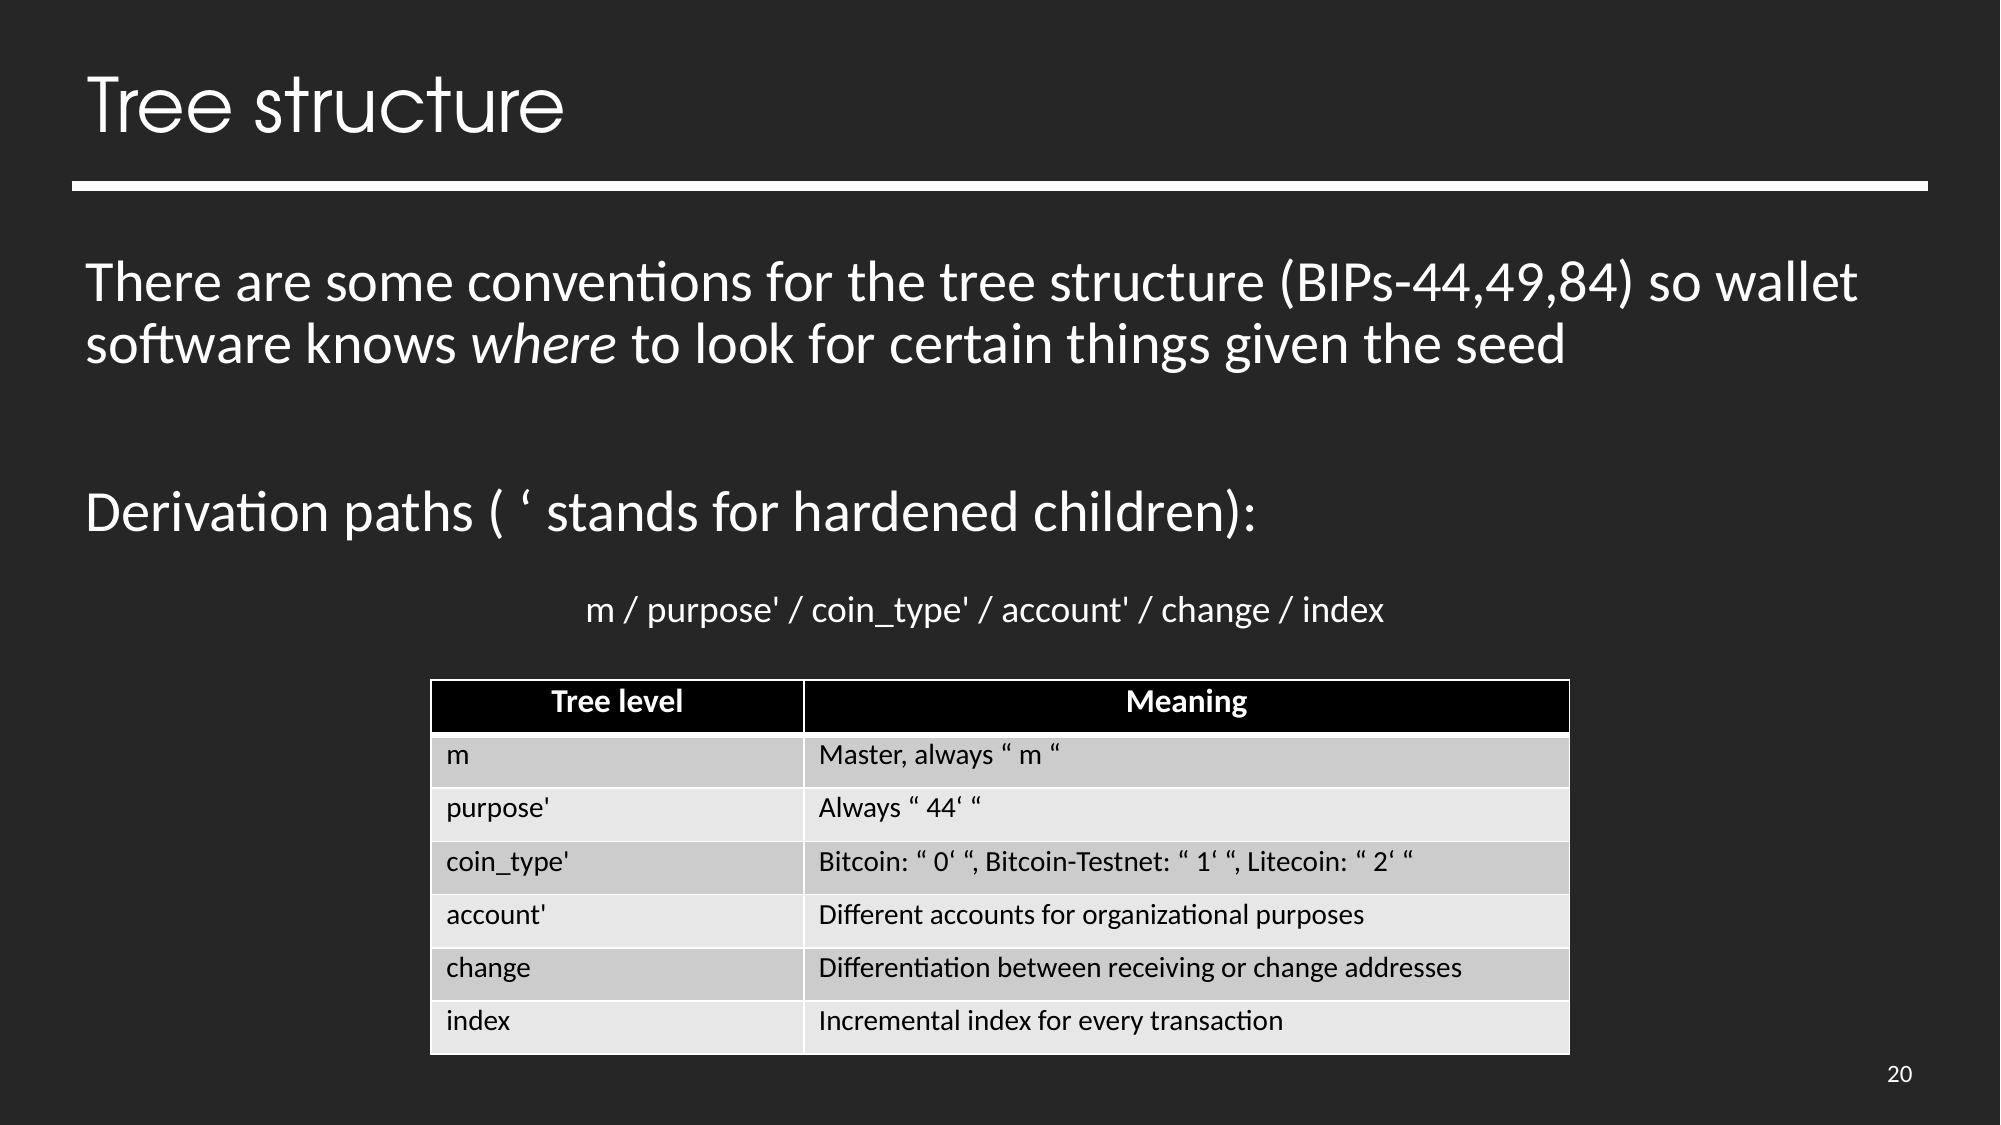

# Tree structure
There are some conventions for the tree structure (BIPs-44,49,84) so wallet software knows where to look for certain things given the seed

Derivation paths ( ‘ stands for hardened children):
m / purpose' / coin_type' / account' / change / index
| Tree level | Meaning |
| --- | --- |
| m | Master, always “ m “ |
| purpose' | Always “ 44‘ “ |
| coin\_type' | Bitcoin: “ 0‘ “, Bitcoin-Testnet: “ 1‘ “, Litecoin: “ 2‘ “ |
| account' | Different accounts for organizational purposes |
| change | Differentiation between receiving or change addresses |
| index | Incremental index for every transaction |
20